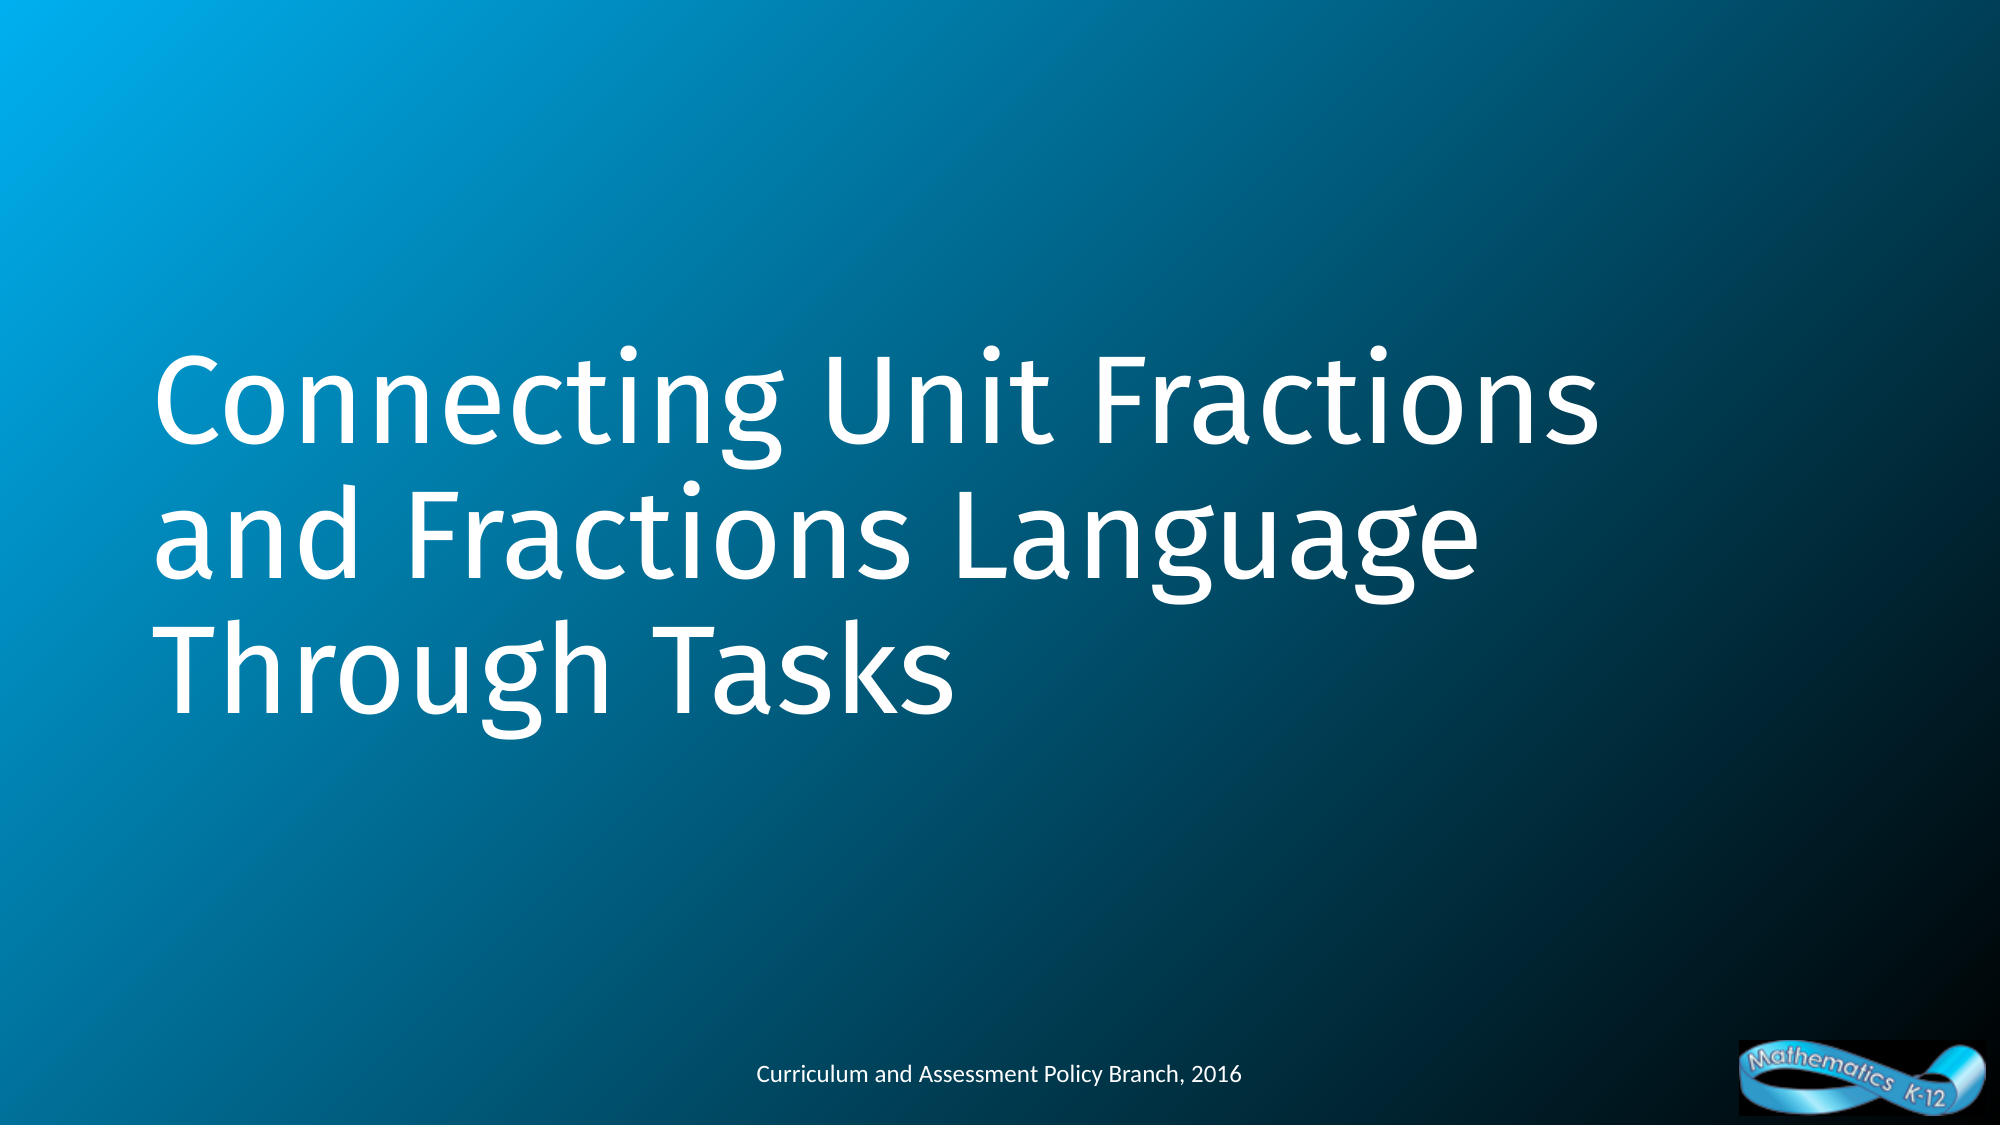

# Connecting Unit Fractions and Fractions Language Through Tasks

Curriculum and Assessment Policy Branch, 2016